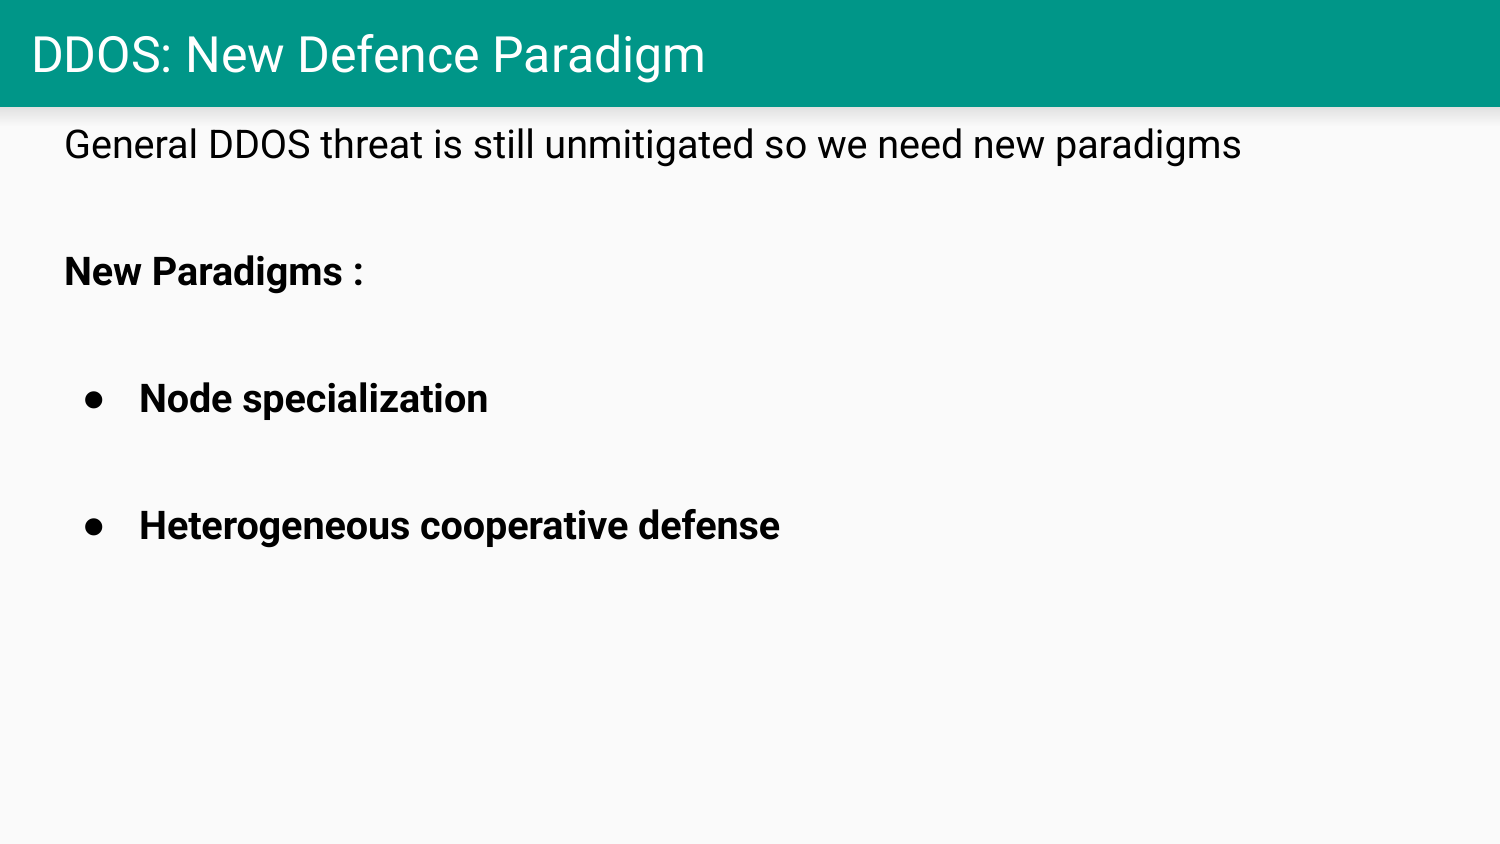

# DDOS: New Defence Paradigm
General DDOS threat is still unmitigated so we need new paradigms

New Paradigms :

Node specialization

Heterogeneous cooperative defense